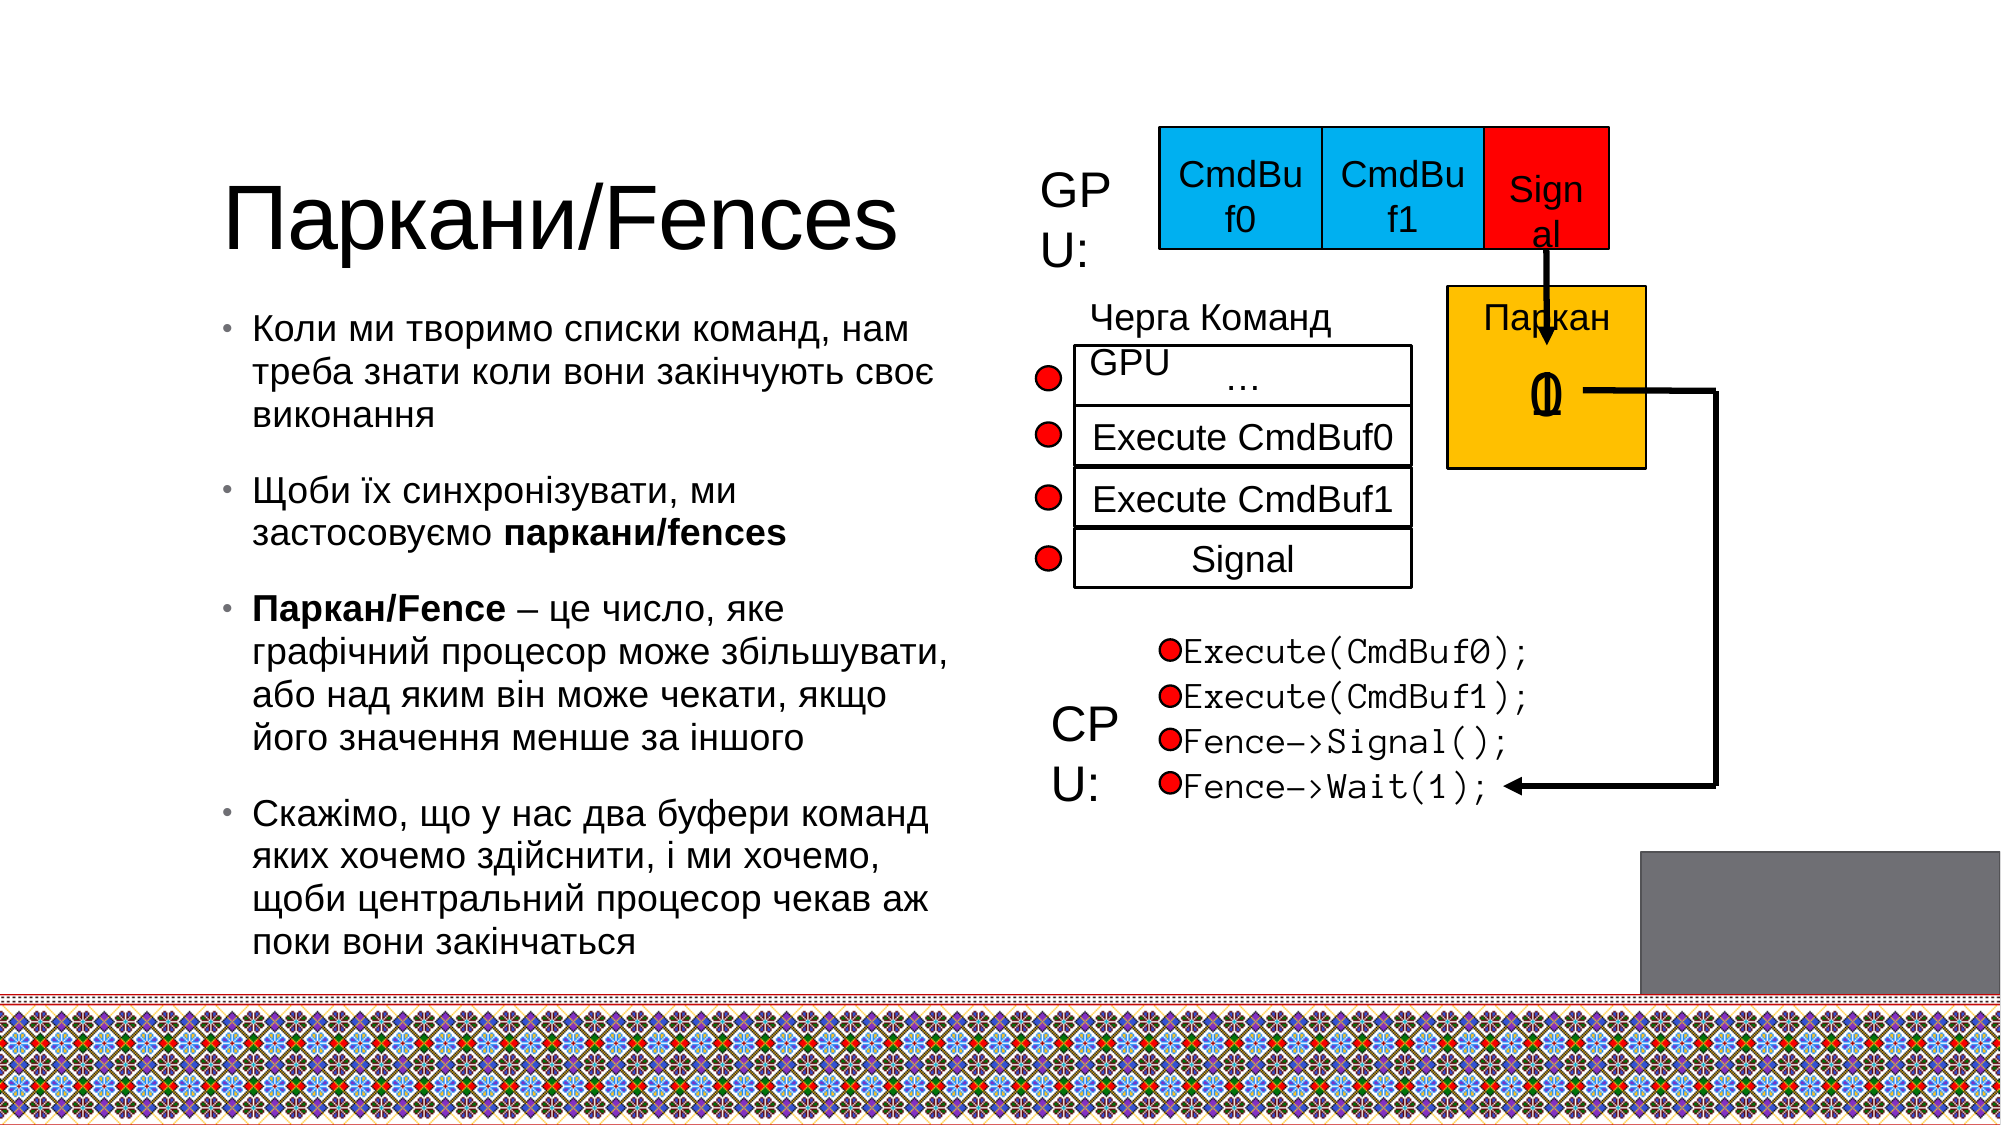

# Паркани/Fences

CmdBuf0
CmdBuf1
GPU:
Signal
Черга Команд GPU

Паркан
Коли ми творимо списки команд, нам треба знати коли вони закінчують своє виконання
Щоби їх синхронізувати, ми застосовуємо паркани/fences
Паркан/Fence – це число, яке графічний процесор може збільшувати, або над яким він може чекати, якщо його значення менше за іншого
Скажімо, що у нас два буфери команд яких хочемо здійснити, і ми хочемо, щоби центральний процесор чекав аж поки вони закінчаться
1
…
0

Execute CmdBuf0

Execute CmdBuf1

Signal

Execute(CmdBuf0);
Execute(CmdBuf1);
Fence->Signal();
Fence->Wait(1);

CPU: